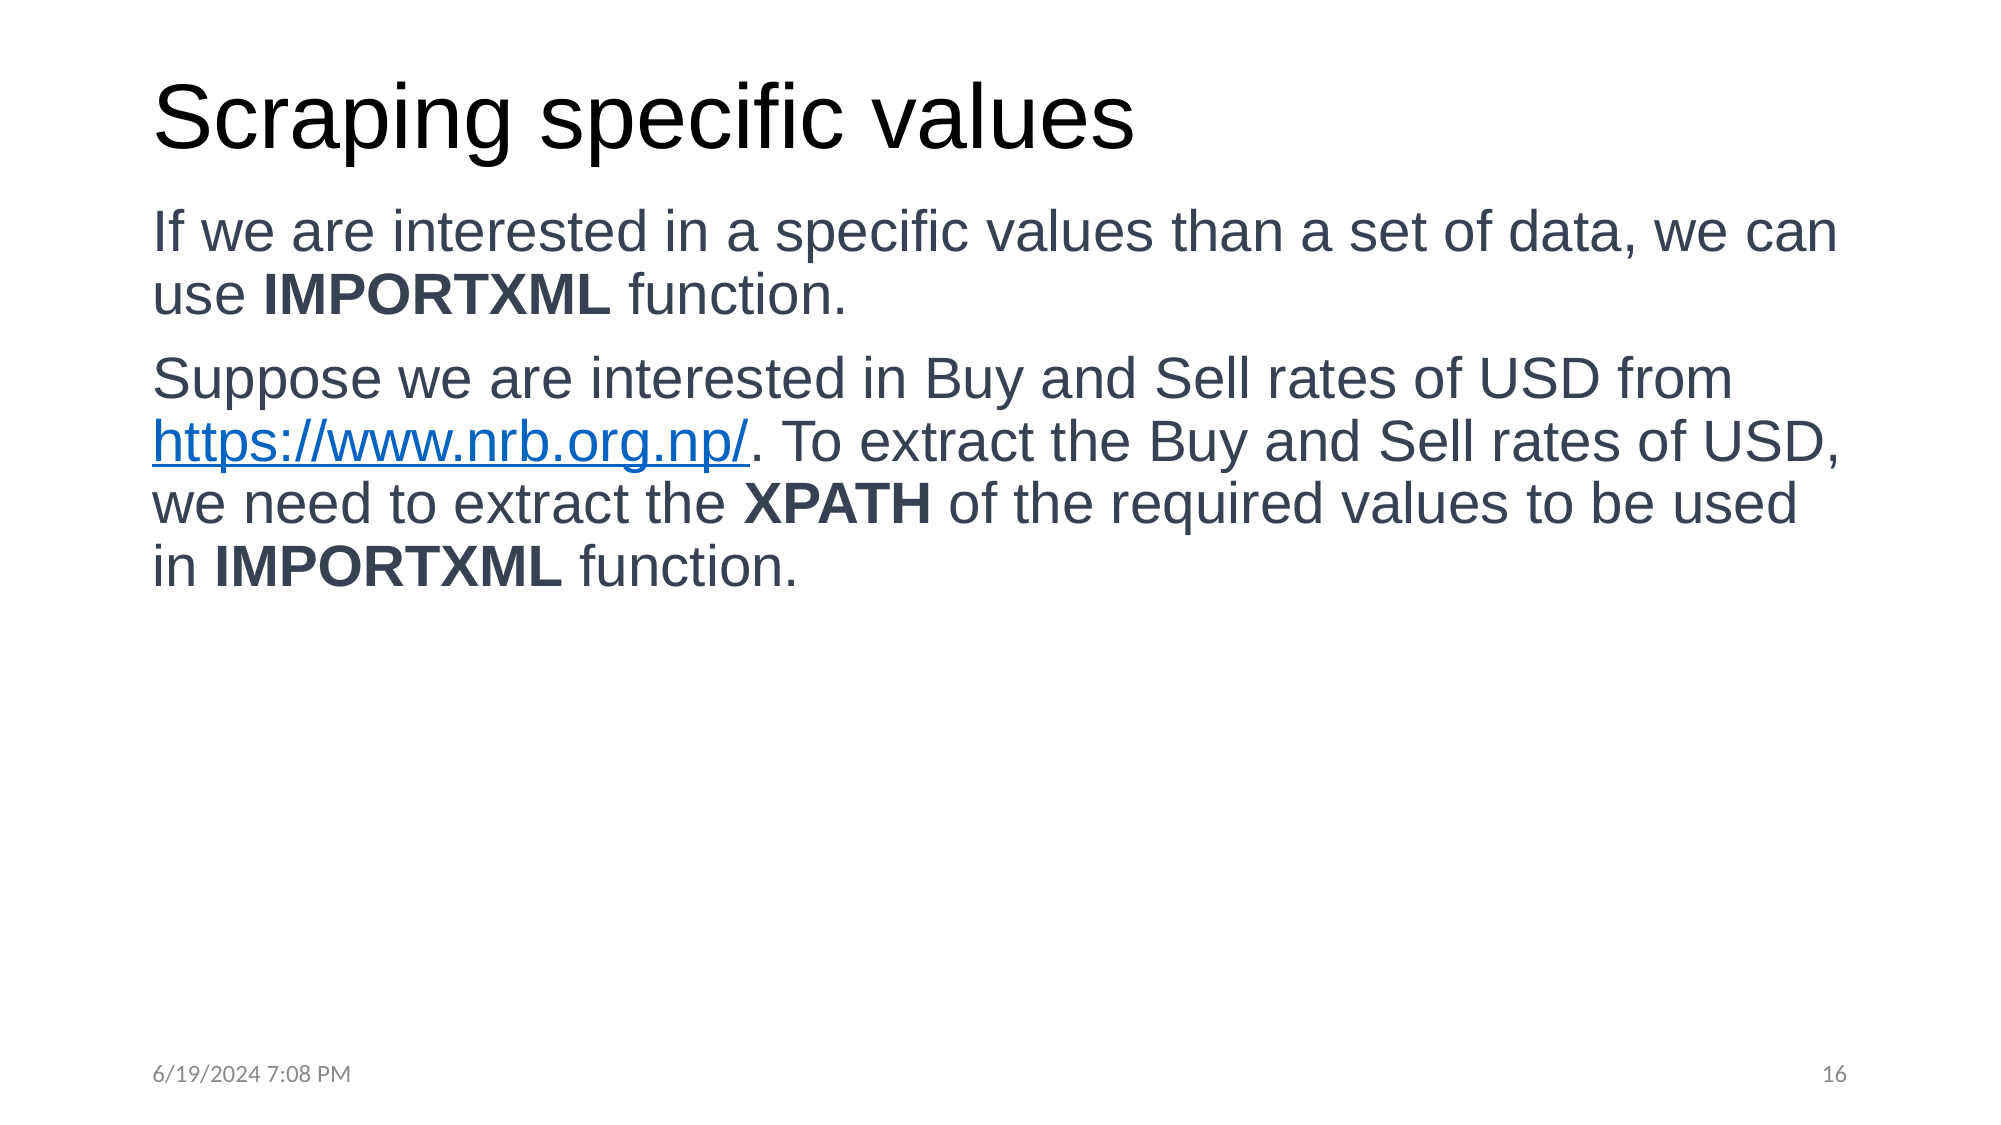

# Scraping specific values
If we are interested in a specific values than a set of data, we can use IMPORTXML function.
Suppose we are interested in Buy and Sell rates of USD from https://www.nrb.org.np/. To extract the Buy and Sell rates of USD, we need to extract the XPATH of the required values to be used in IMPORTXML function.

6/19/2024 7:08 PM
16